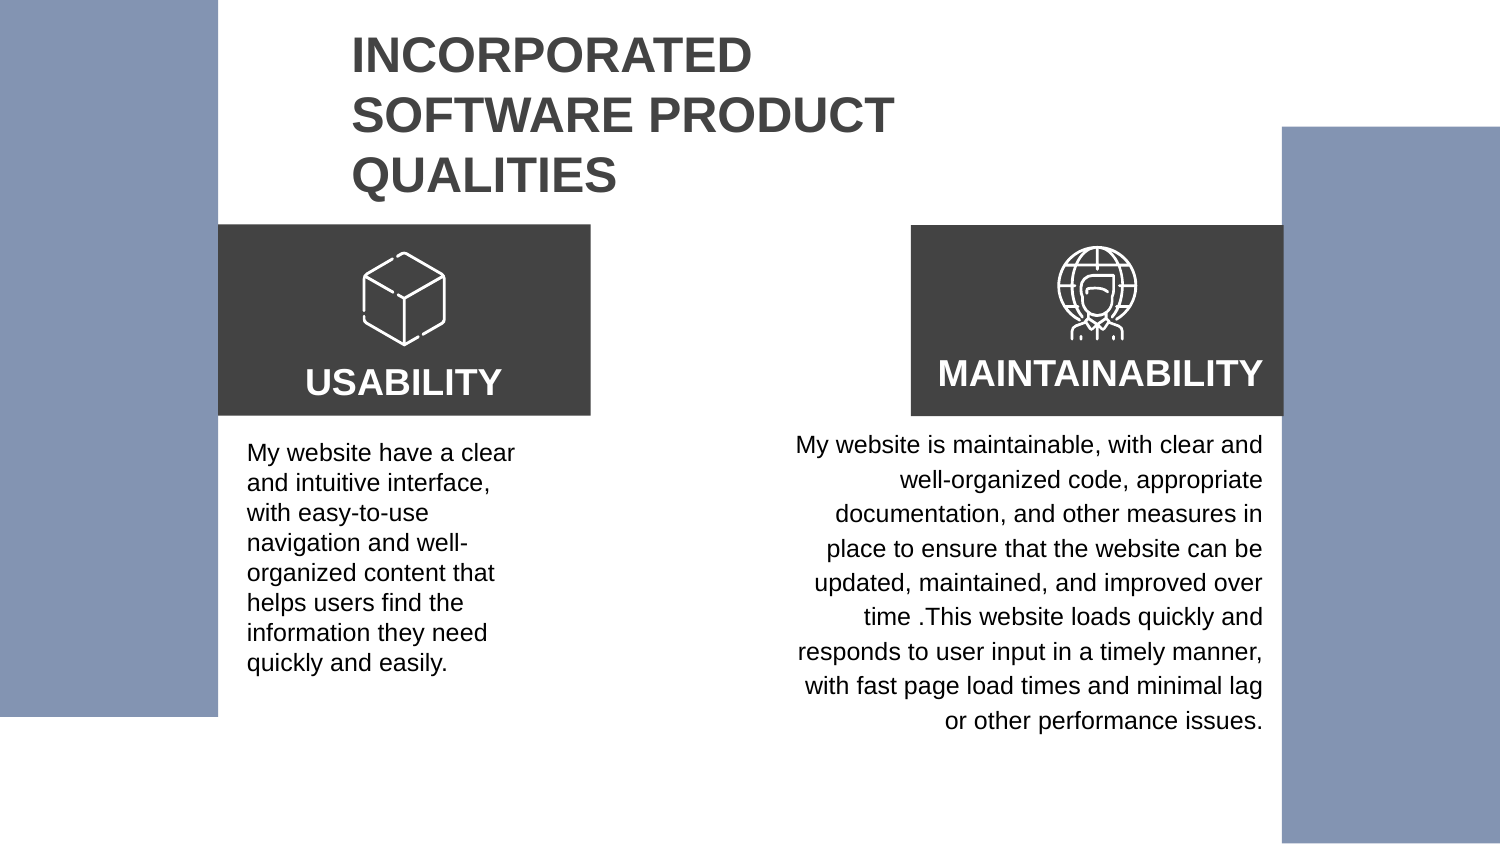

# INCORPORATED SOFTWARE PRODUCT QUALITIES

MAINTAINABILITY
USABILITY
My website is maintainable, with clear and well-organized code, appropriate documentation, and other measures in place to ensure that the website can be updated, maintained, and improved over time .This website loads quickly and responds to user input in a timely manner, with fast page load times and minimal lag or other performance issues.
My website have a clear and intuitive interface, with easy-to-use navigation and well-organized content that helps users find the information they need quickly and easily.